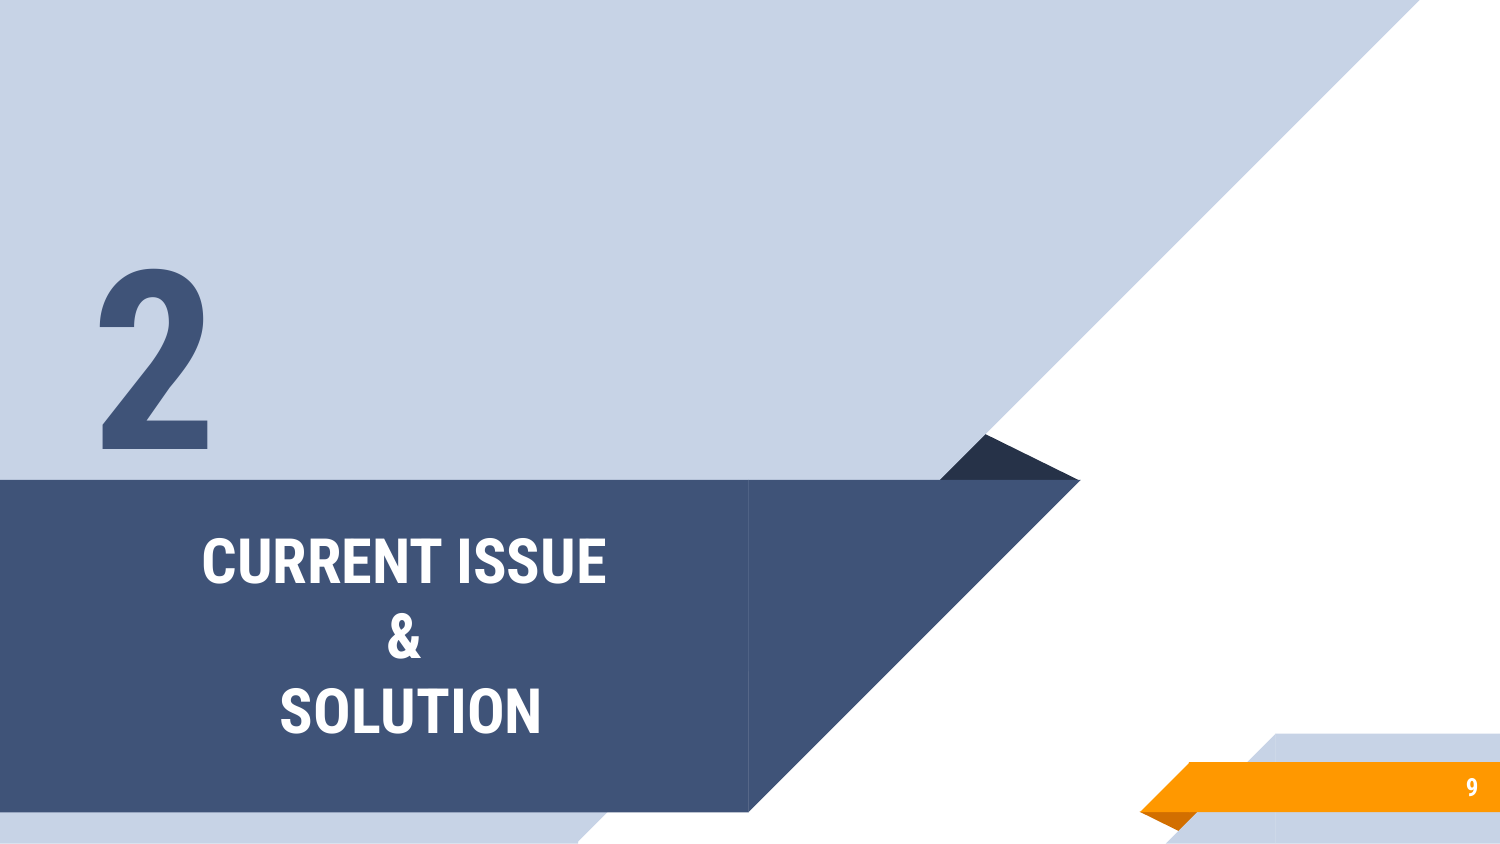

2
# CURRENT ISSUE & SOLUTION
9